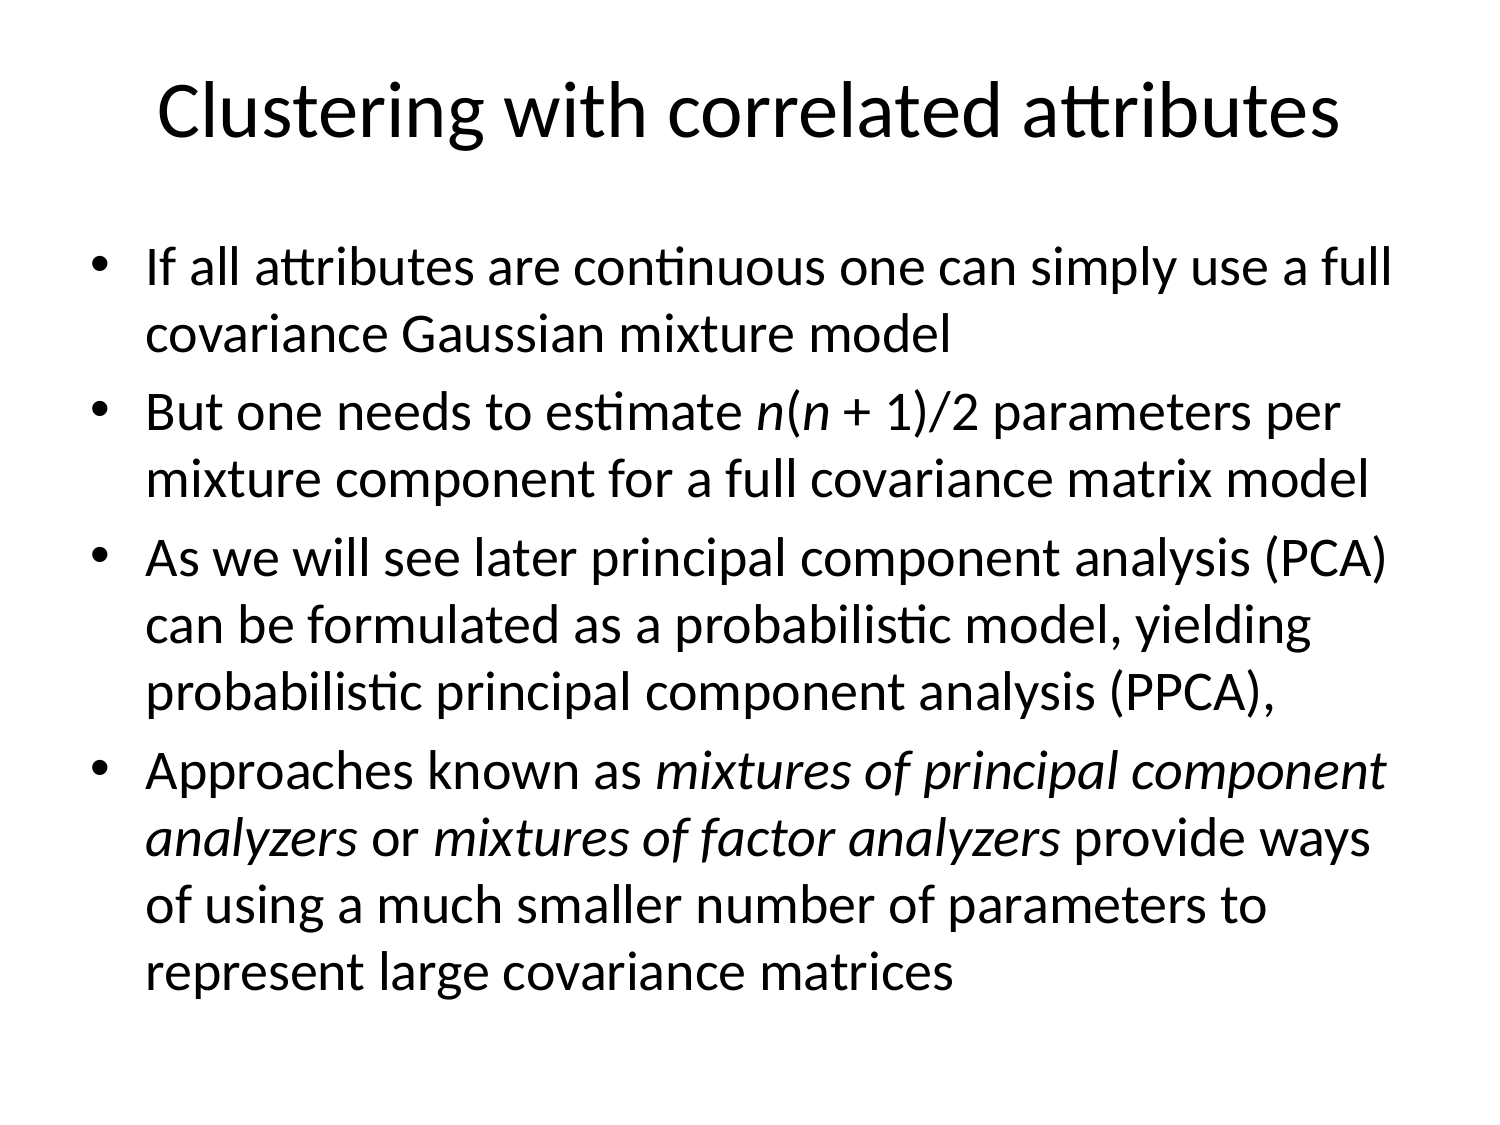

# Clustering with correlated attributes
If all attributes are continuous one can simply use a full covariance Gaussian mixture model
But one needs to estimate n(n + 1)/2 parameters per mixture component for a full covariance matrix model
As we will see later principal component analysis (PCA) can be formulated as a probabilistic model, yielding probabilistic principal component analysis (PPCA),
Approaches known as mixtures of principal component analyzers or mixtures of factor analyzers provide ways of using a much smaller number of parameters to represent large covariance matrices